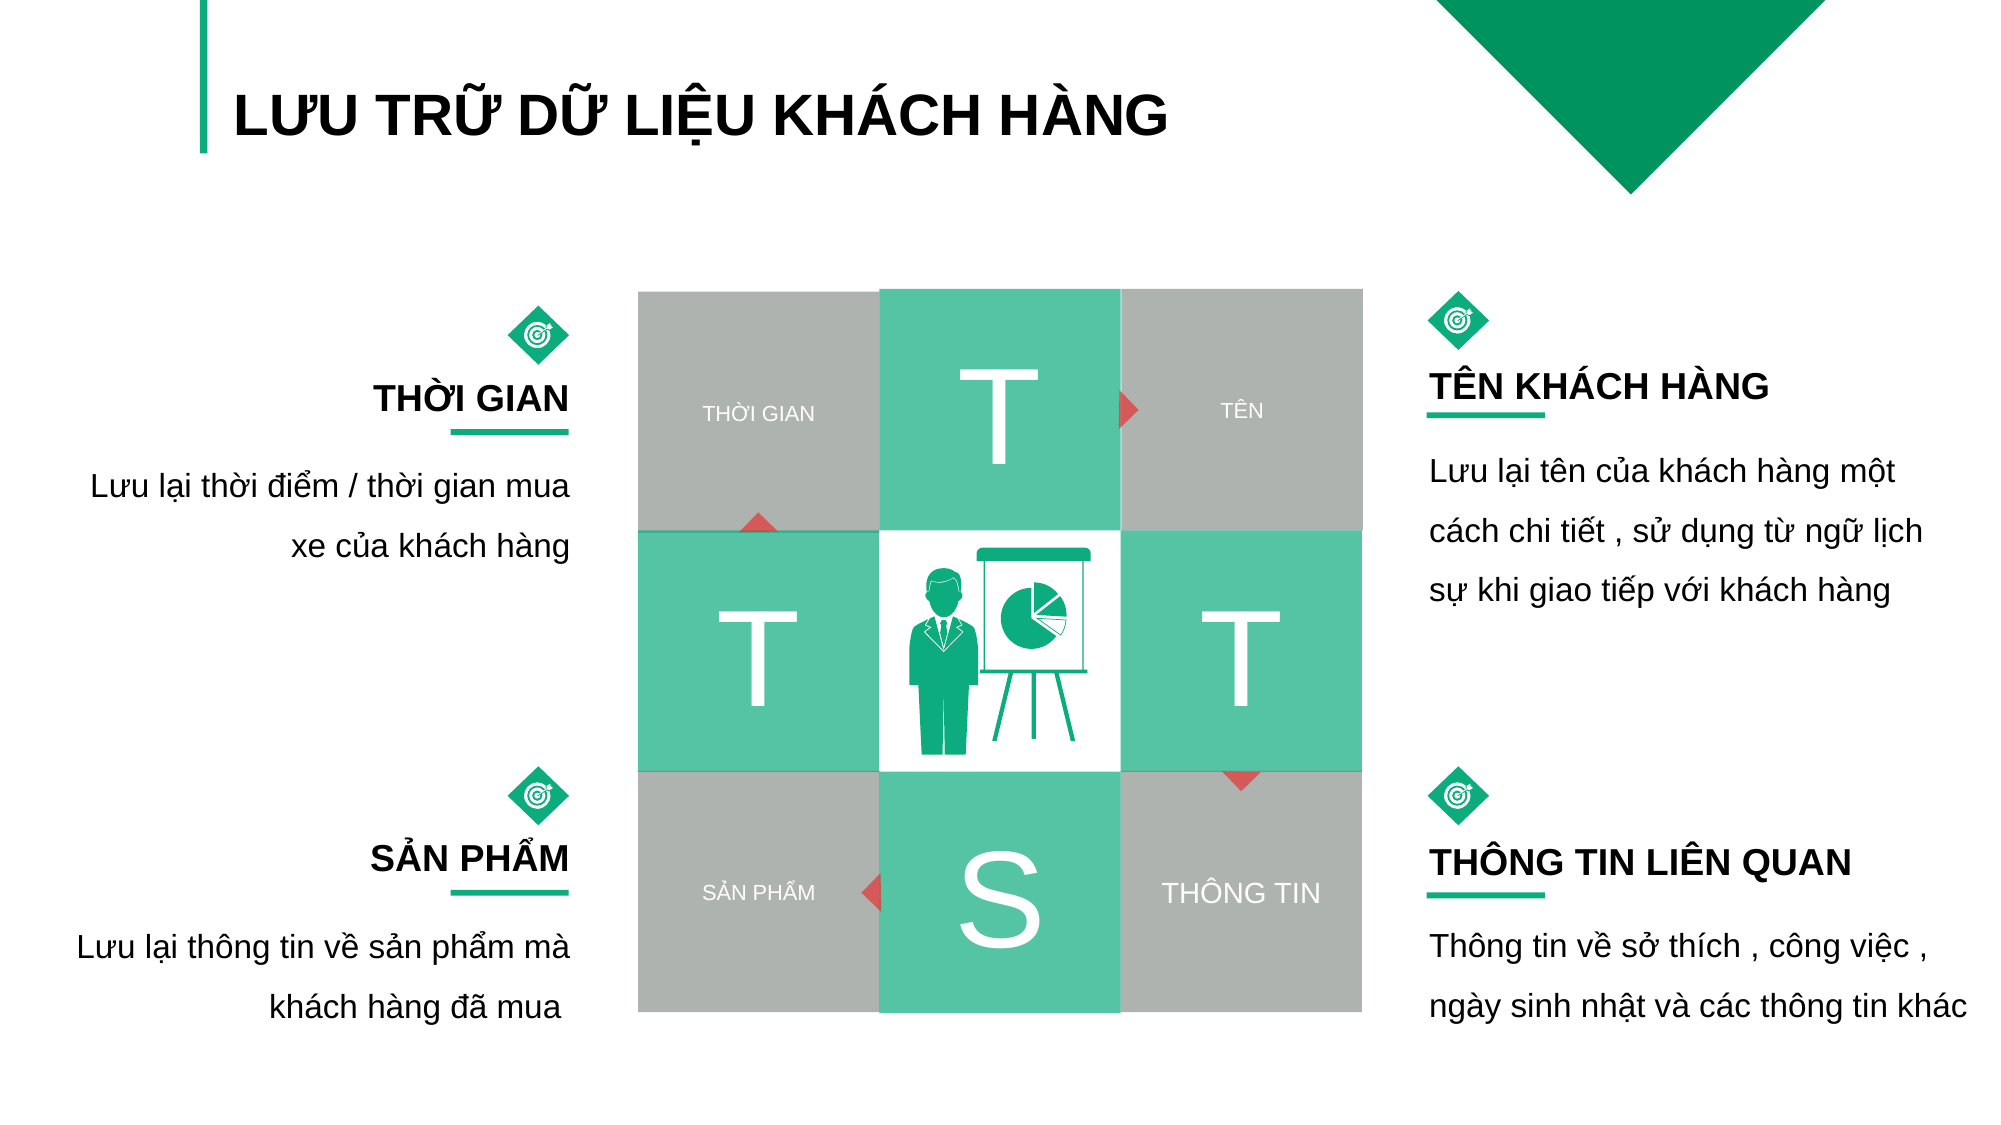

LƯU TRỮ DỮ LIỆU KHÁCH HÀNG

TÊN
T

THỜI GIAN

TÊN KHÁCH HÀNG
THỜI GIAN

Lưu lại tên của khách hàng một cách chi tiết , sử dụng từ ngữ lịch sự khi giao tiếp với khách hàng

Lưu lại thời điểm / thời gian mua xe của khách hàng

T
T

SẢN PHẨM
THÔNG TIN
S
SẢN PHẨM
THÔNG TIN LIÊN QUAN

Thông tin về sở thích , công việc , ngày sinh nhật và các thông tin khác
Lưu lại thông tin về sản phẩm mà khách hàng đã mua